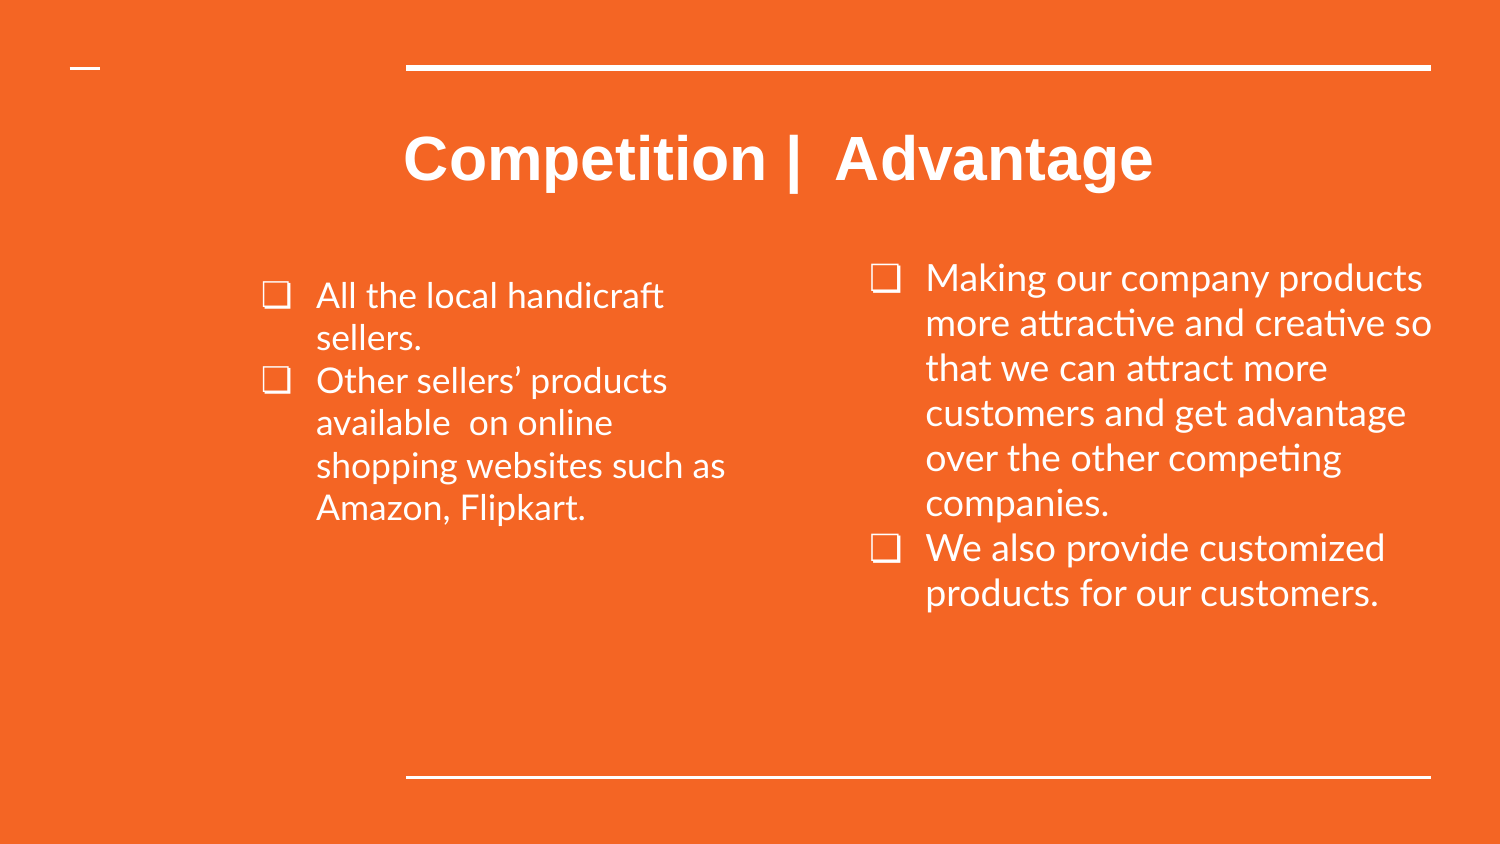

# Competition |  Advantage
Making our company products more attractive and creative so that we can attract more customers and get advantage over the other competing companies.
We also provide customized products for our customers.
All the local handicraft sellers.
Other sellers’ products available  on online shopping websites such as Amazon, Flipkart.